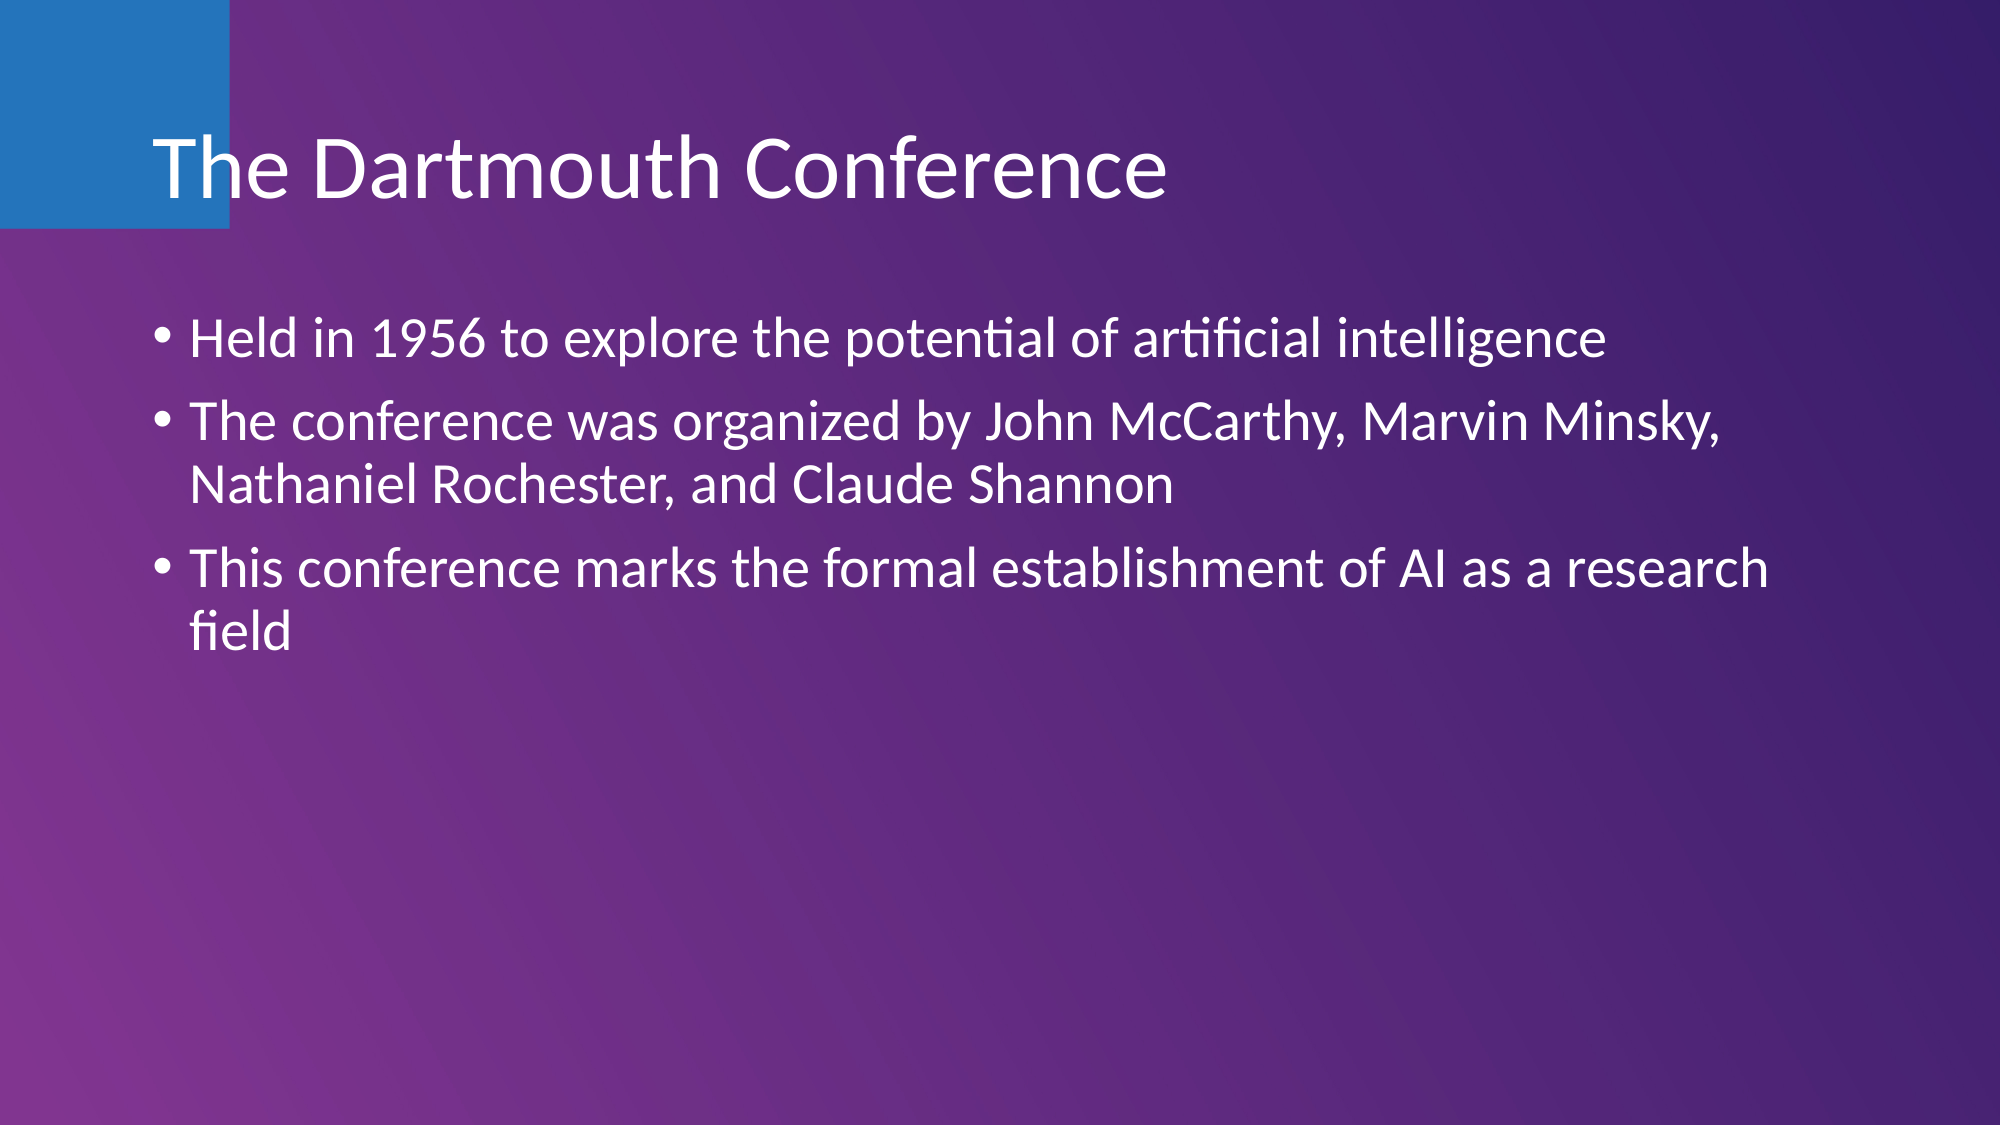

# The Dartmouth Conference
Held in 1956 to explore the potential of artificial intelligence
The conference was organized by John McCarthy, Marvin Minsky, Nathaniel Rochester, and Claude Shannon
This conference marks the formal establishment of AI as a research field